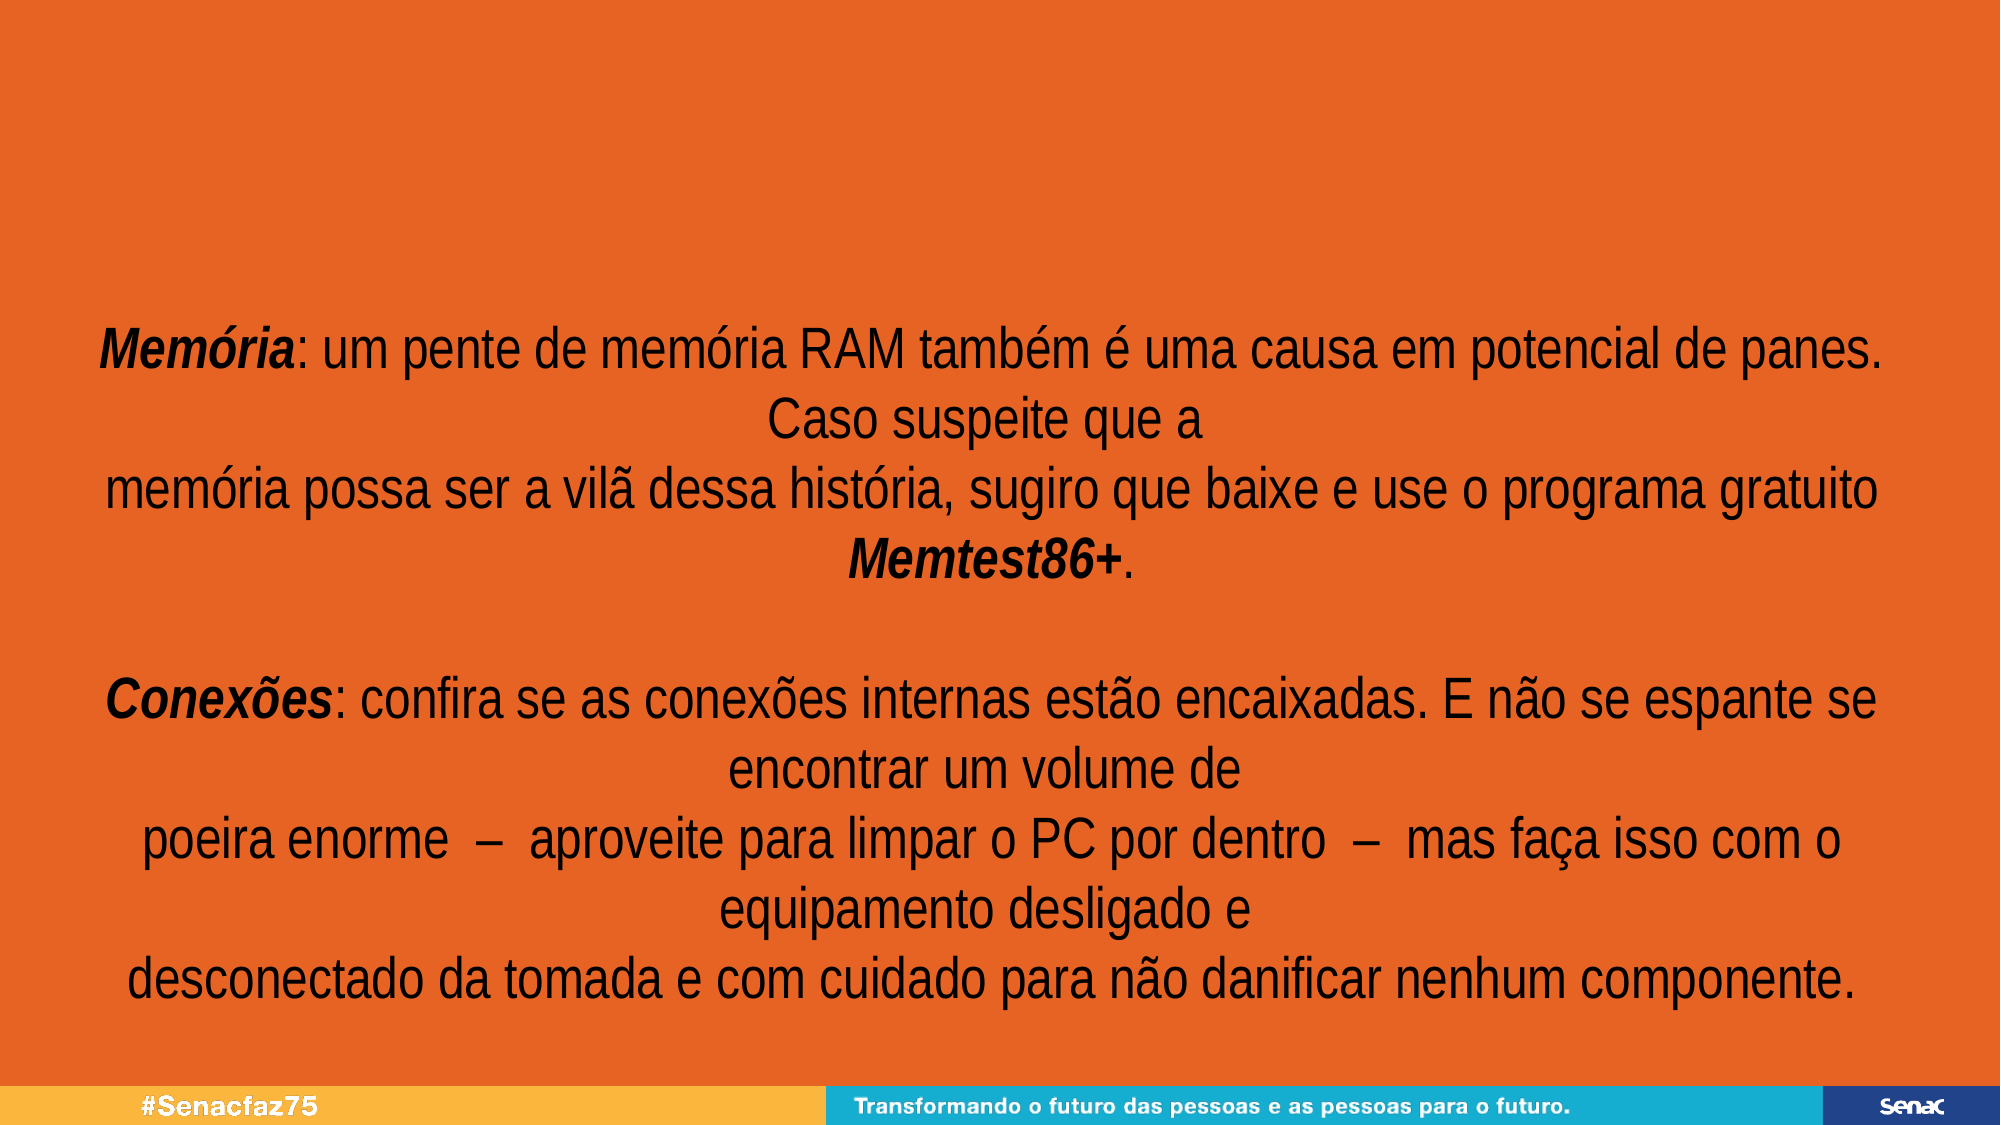

Memória: um pente de memória RAM também é uma causa em potencial de panes. Caso suspeite que a
memória possa ser a vilã dessa história, sugiro que baixe e use o programa gratuito Memtest86+.

Conexões: confira se as conexões internas estão encaixadas. E não se espante se encontrar um volume de
poeira enorme  –  aproveite para limpar o PC por dentro  –  mas faça isso com o equipamento desligado e
desconectado da tomada e com cuidado para não danificar nenhum componente.